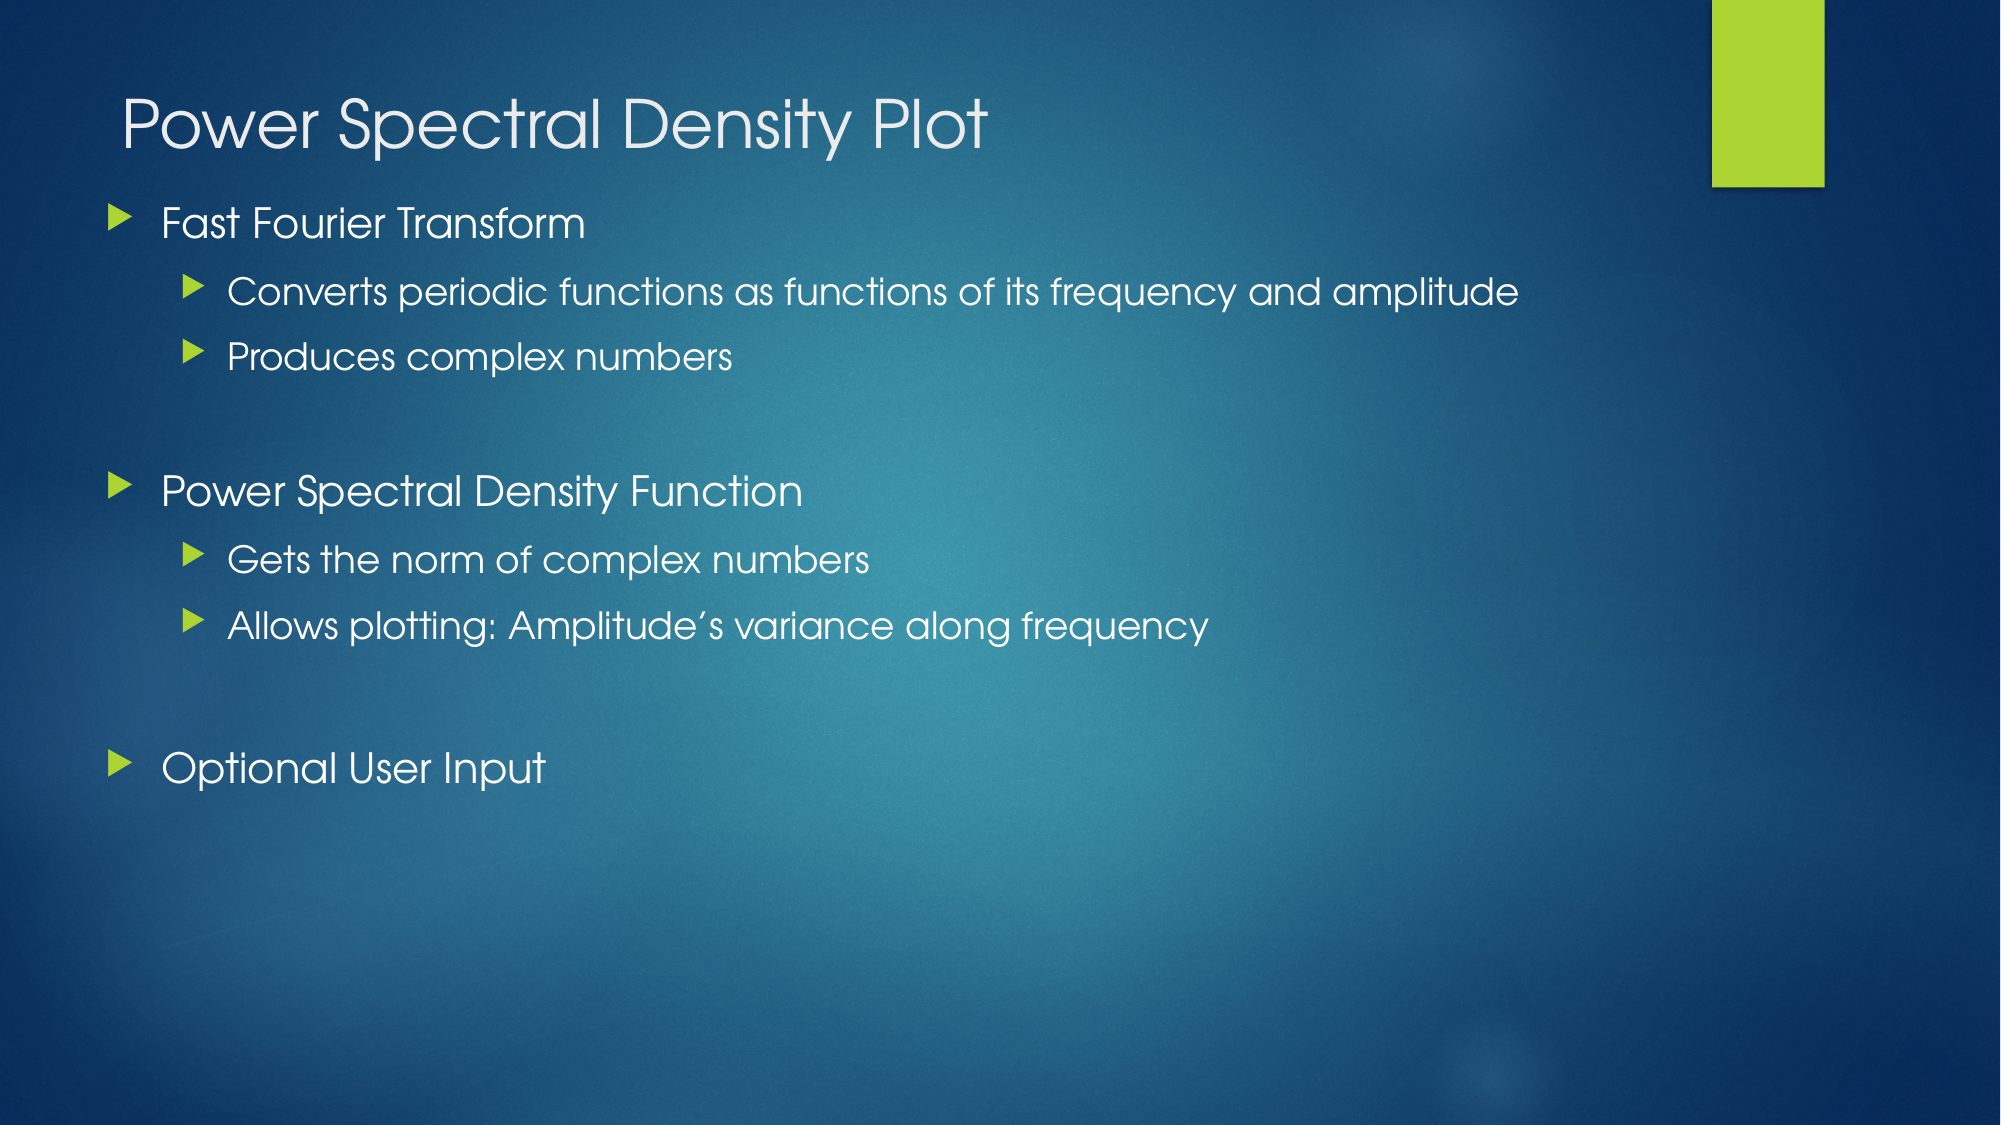

# Power Spectral Density Plot
Fast Fourier Transform
Converts periodic functions as functions of its frequency and amplitude
Produces complex numbers

Power Spectral Density Function
Gets the norm of complex numbers
Allows plotting: Amplitude’s variance along frequency

Optional User Input